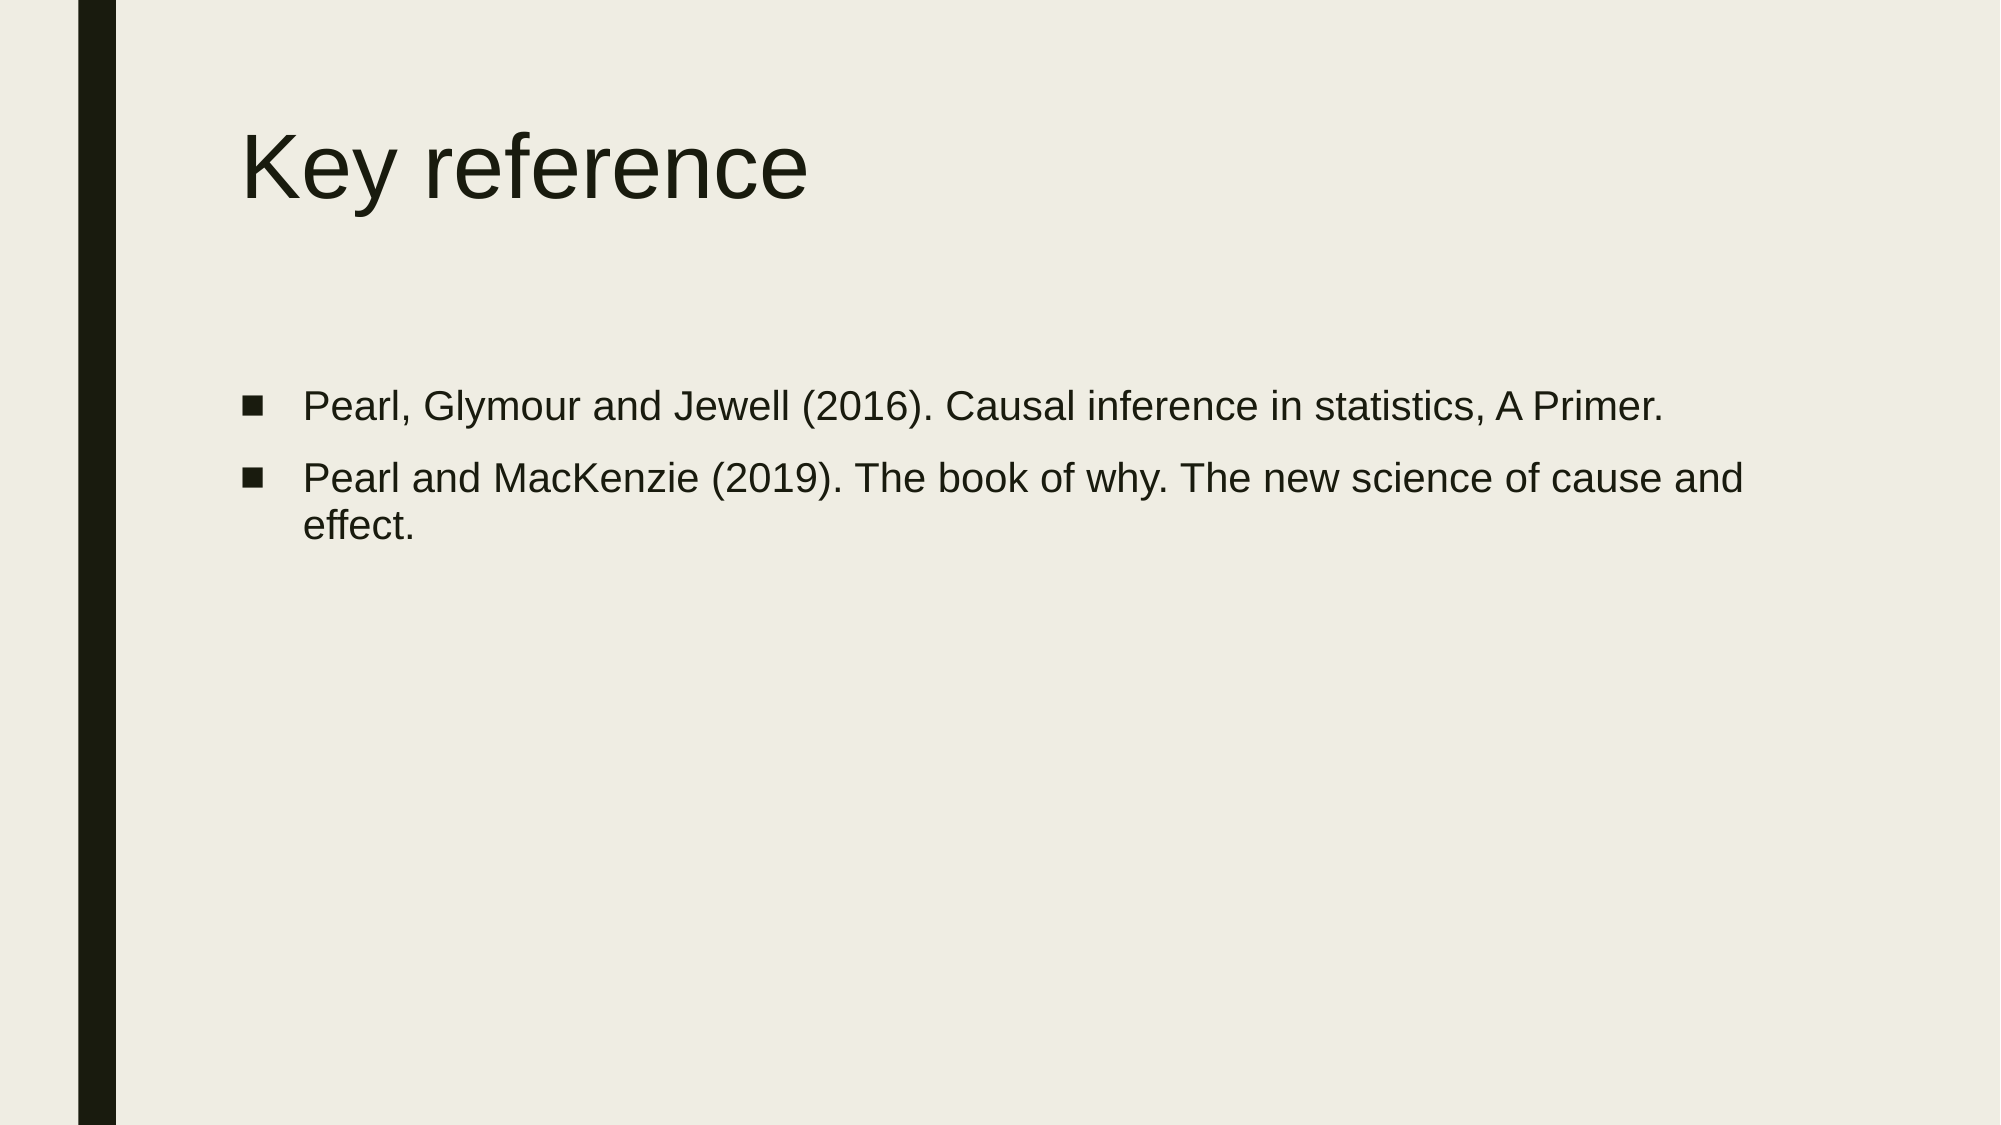

# Key reference
Pearl, Glymour and Jewell (2016). Causal inference in statistics, A Primer.
Pearl and MacKenzie (2019). The book of why. The new science of cause and effect.